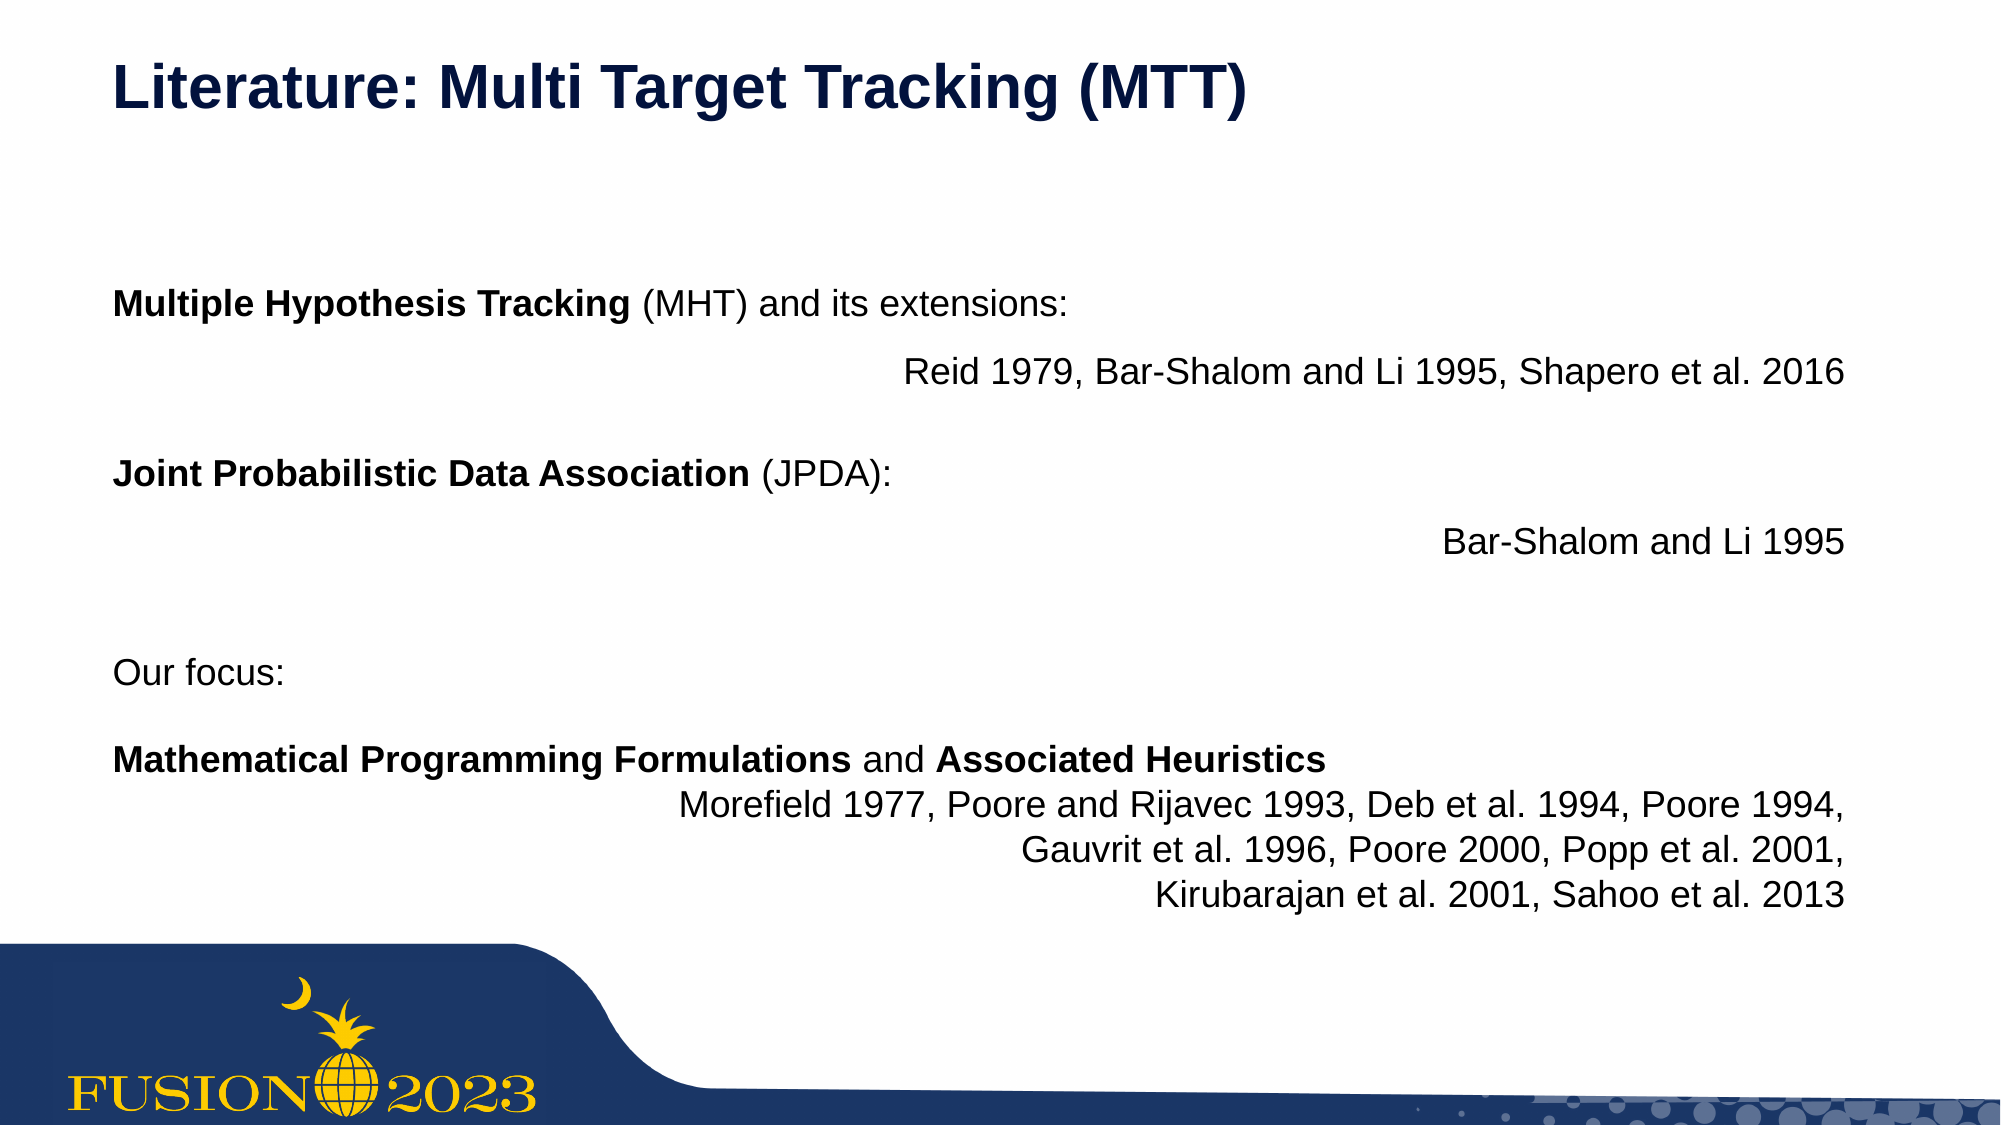

Literature: Multi Target Tracking (MTT)
Multiple Hypothesis Tracking (MHT) and its extensions:
Reid 1979, Bar-Shalom and Li 1995, Shapero et al. 2016
Joint Probabilistic Data Association (JPDA):
Bar-Shalom and Li 1995
Our focus:
Mathematical Programming Formulations and Associated Heuristics
Morefield 1977, Poore and Rijavec 1993, Deb et al. 1994, Poore 1994,
Gauvrit et al. 1996, Poore 2000, Popp et al. 2001,
Kirubarajan et al. 2001, Sahoo et al. 2013